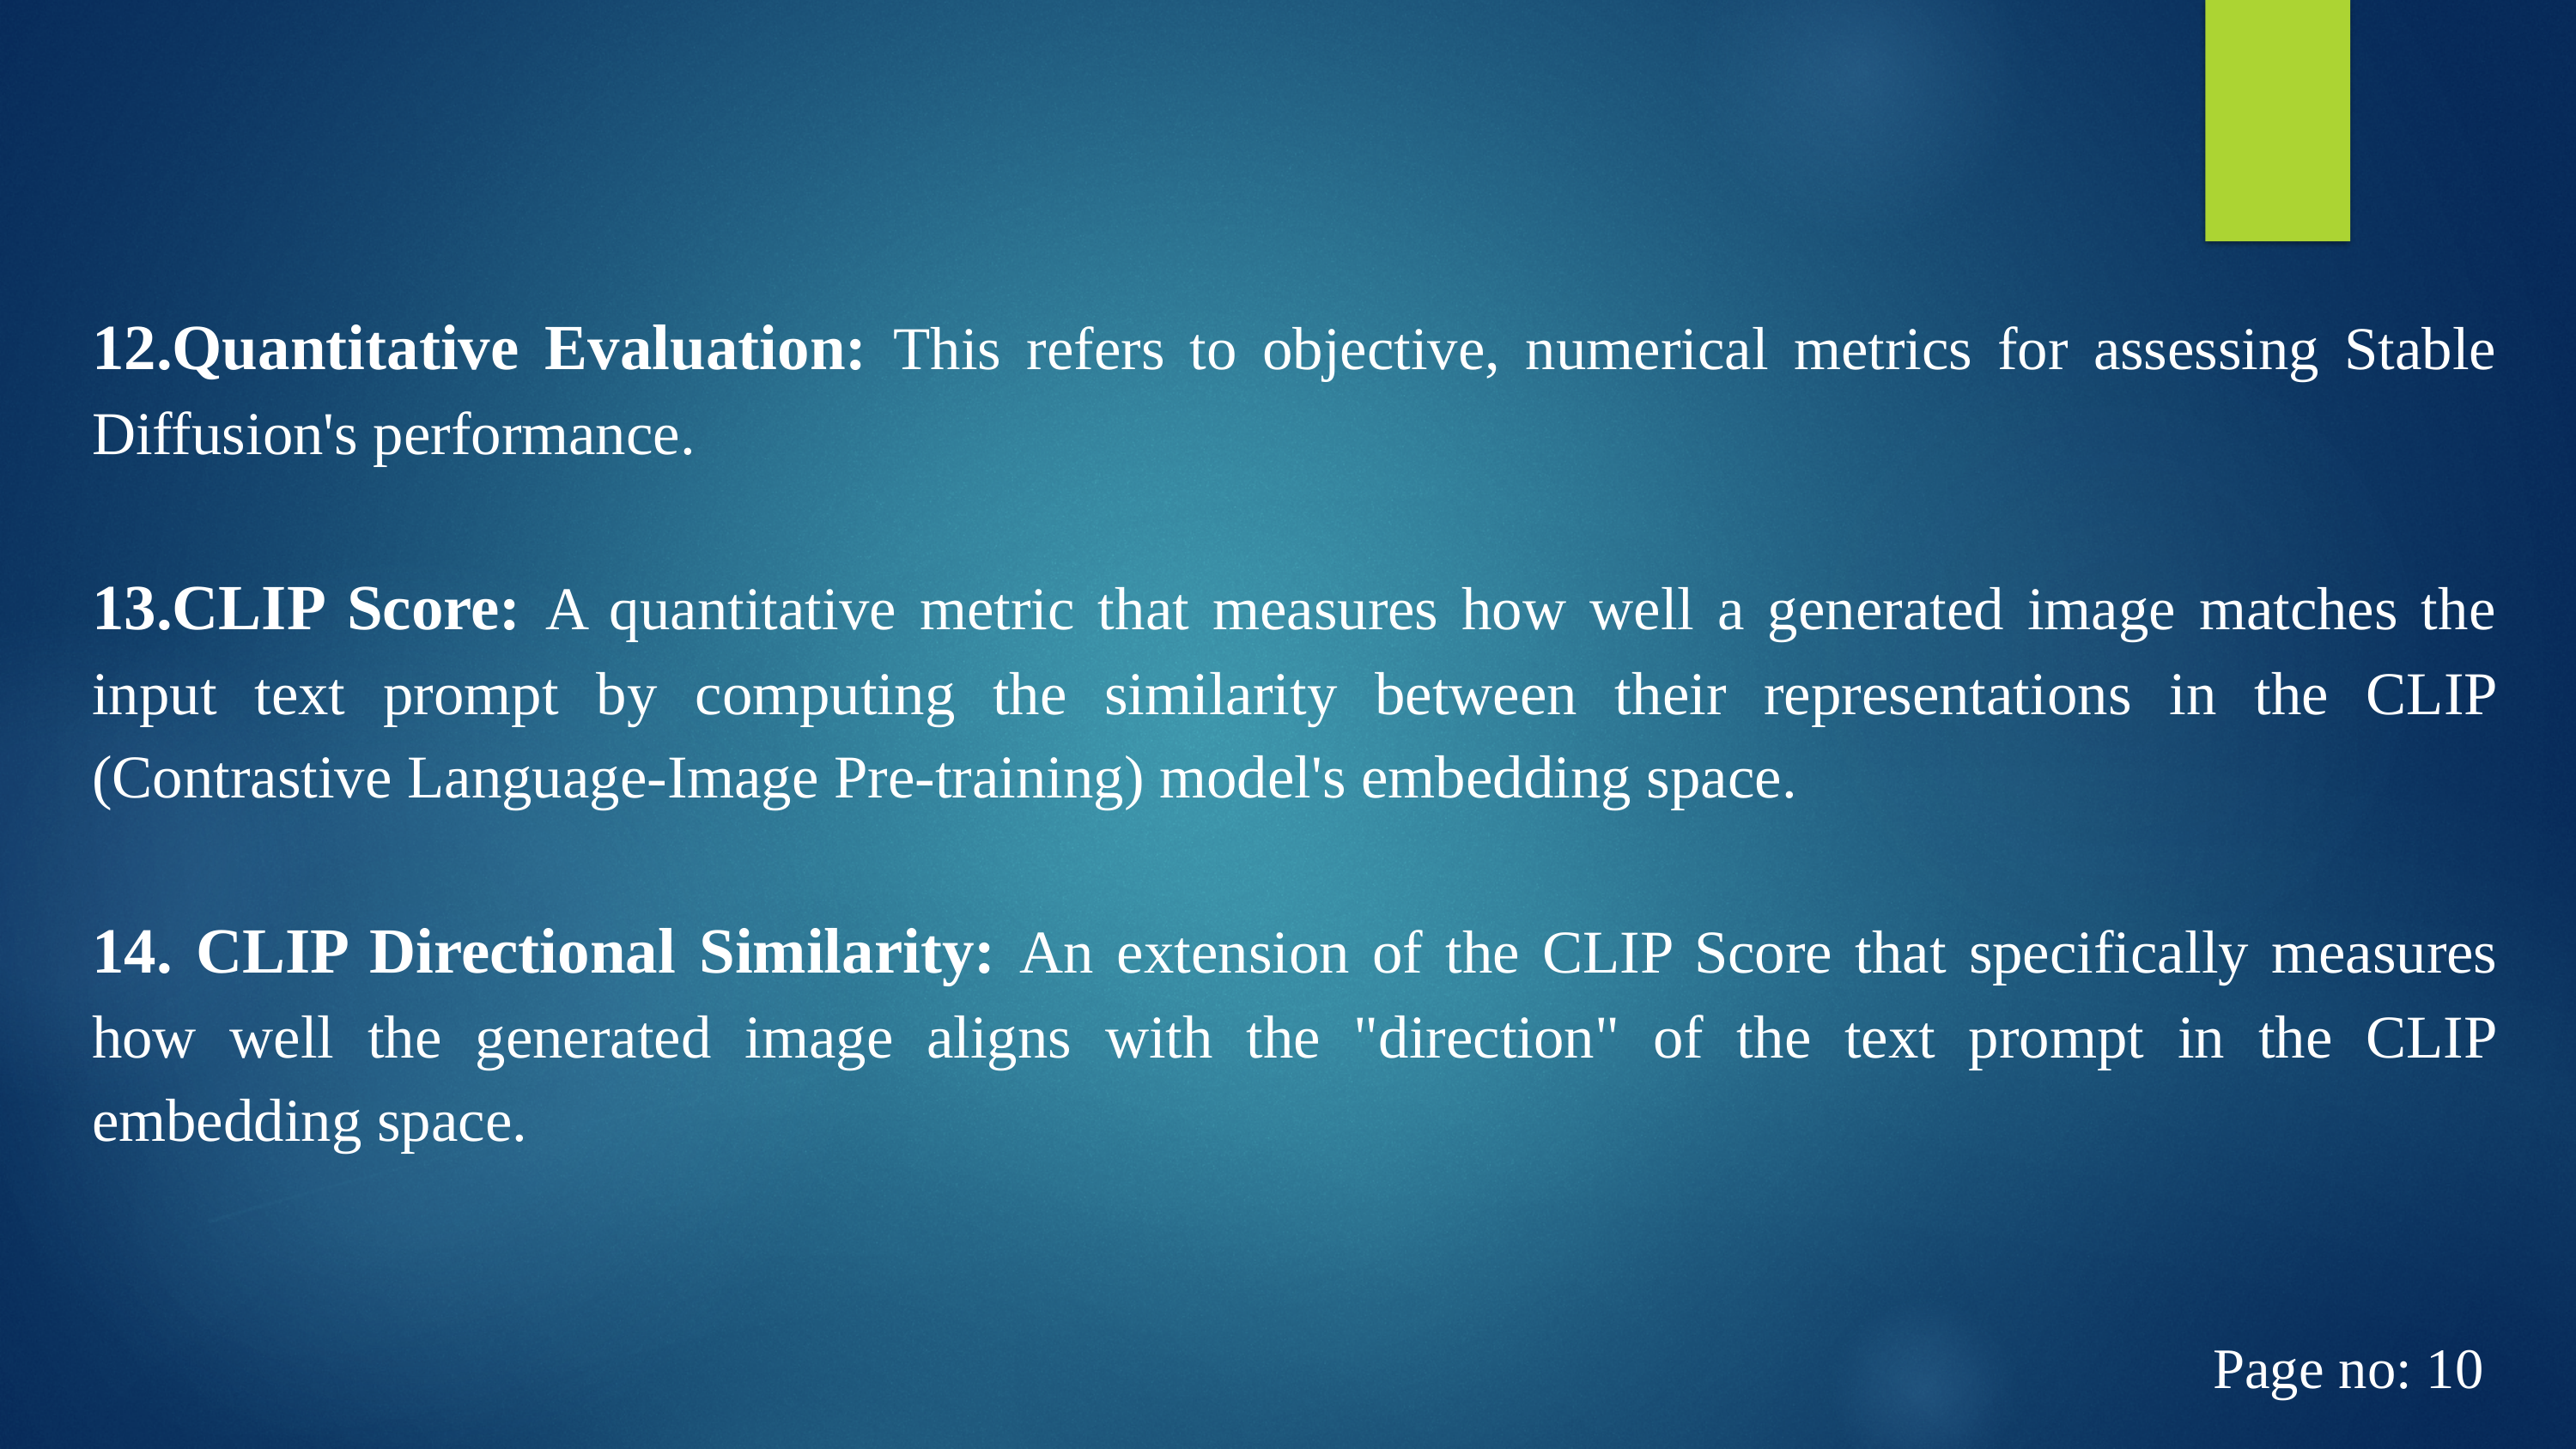

12.Quantitative Evaluation: This refers to objective, numerical metrics for assessing Stable Diffusion's performance.

13.CLIP Score: A quantitative metric that measures how well a generated image matches the input text prompt by computing the similarity between their representations in the CLIP (Contrastive Language-Image Pre-training) model's embedding space.

14. CLIP Directional Similarity: An extension of the CLIP Score that specifically measures how well the generated image aligns with the "direction" of the text prompt in the CLIP embedding space.
Page no: 10